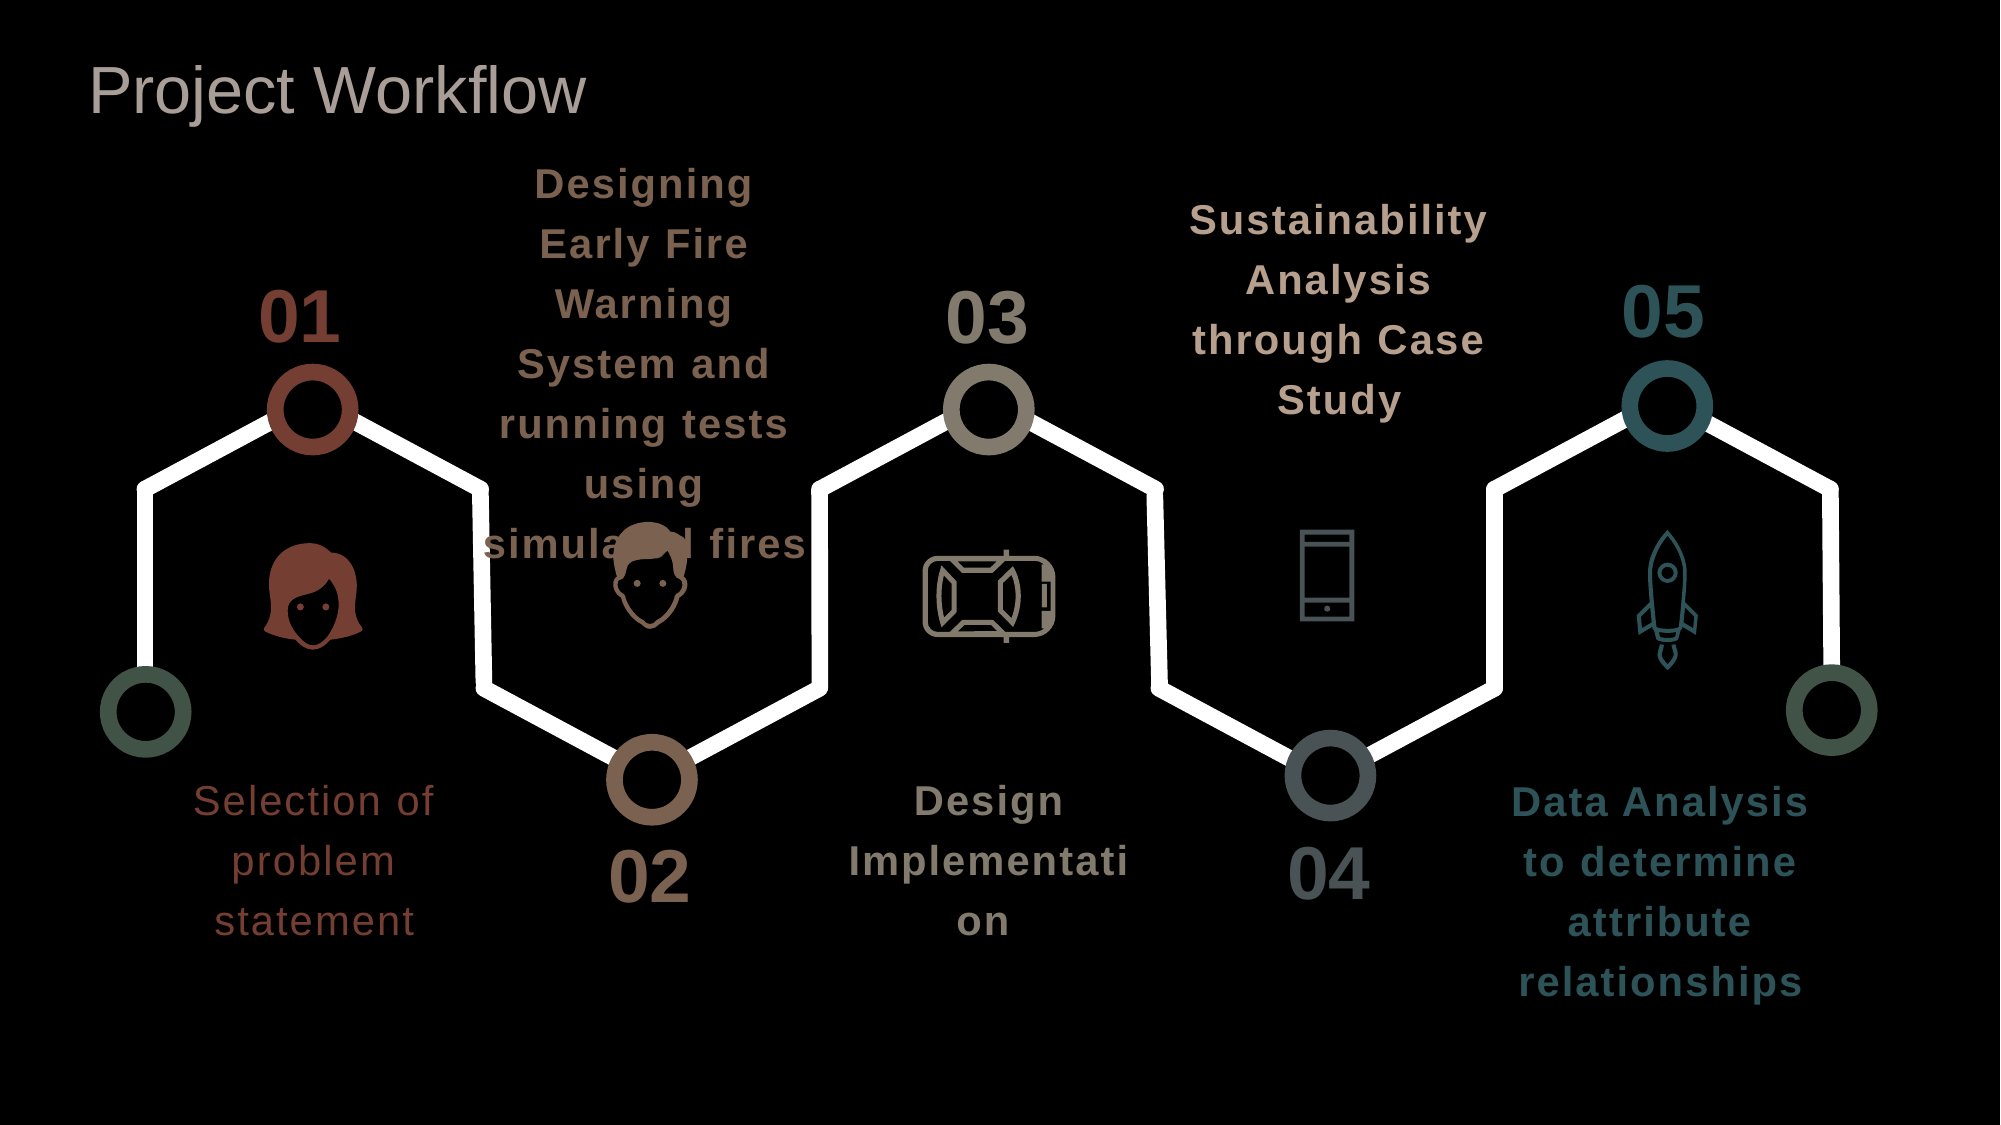

# Project Workflow
Designing Early Fire Warning System and running tests using simulated fires

Sustainability Analysis through Case Study

Selection of problem statement

Design Implementation

Data Analysis to determine attribute relationships